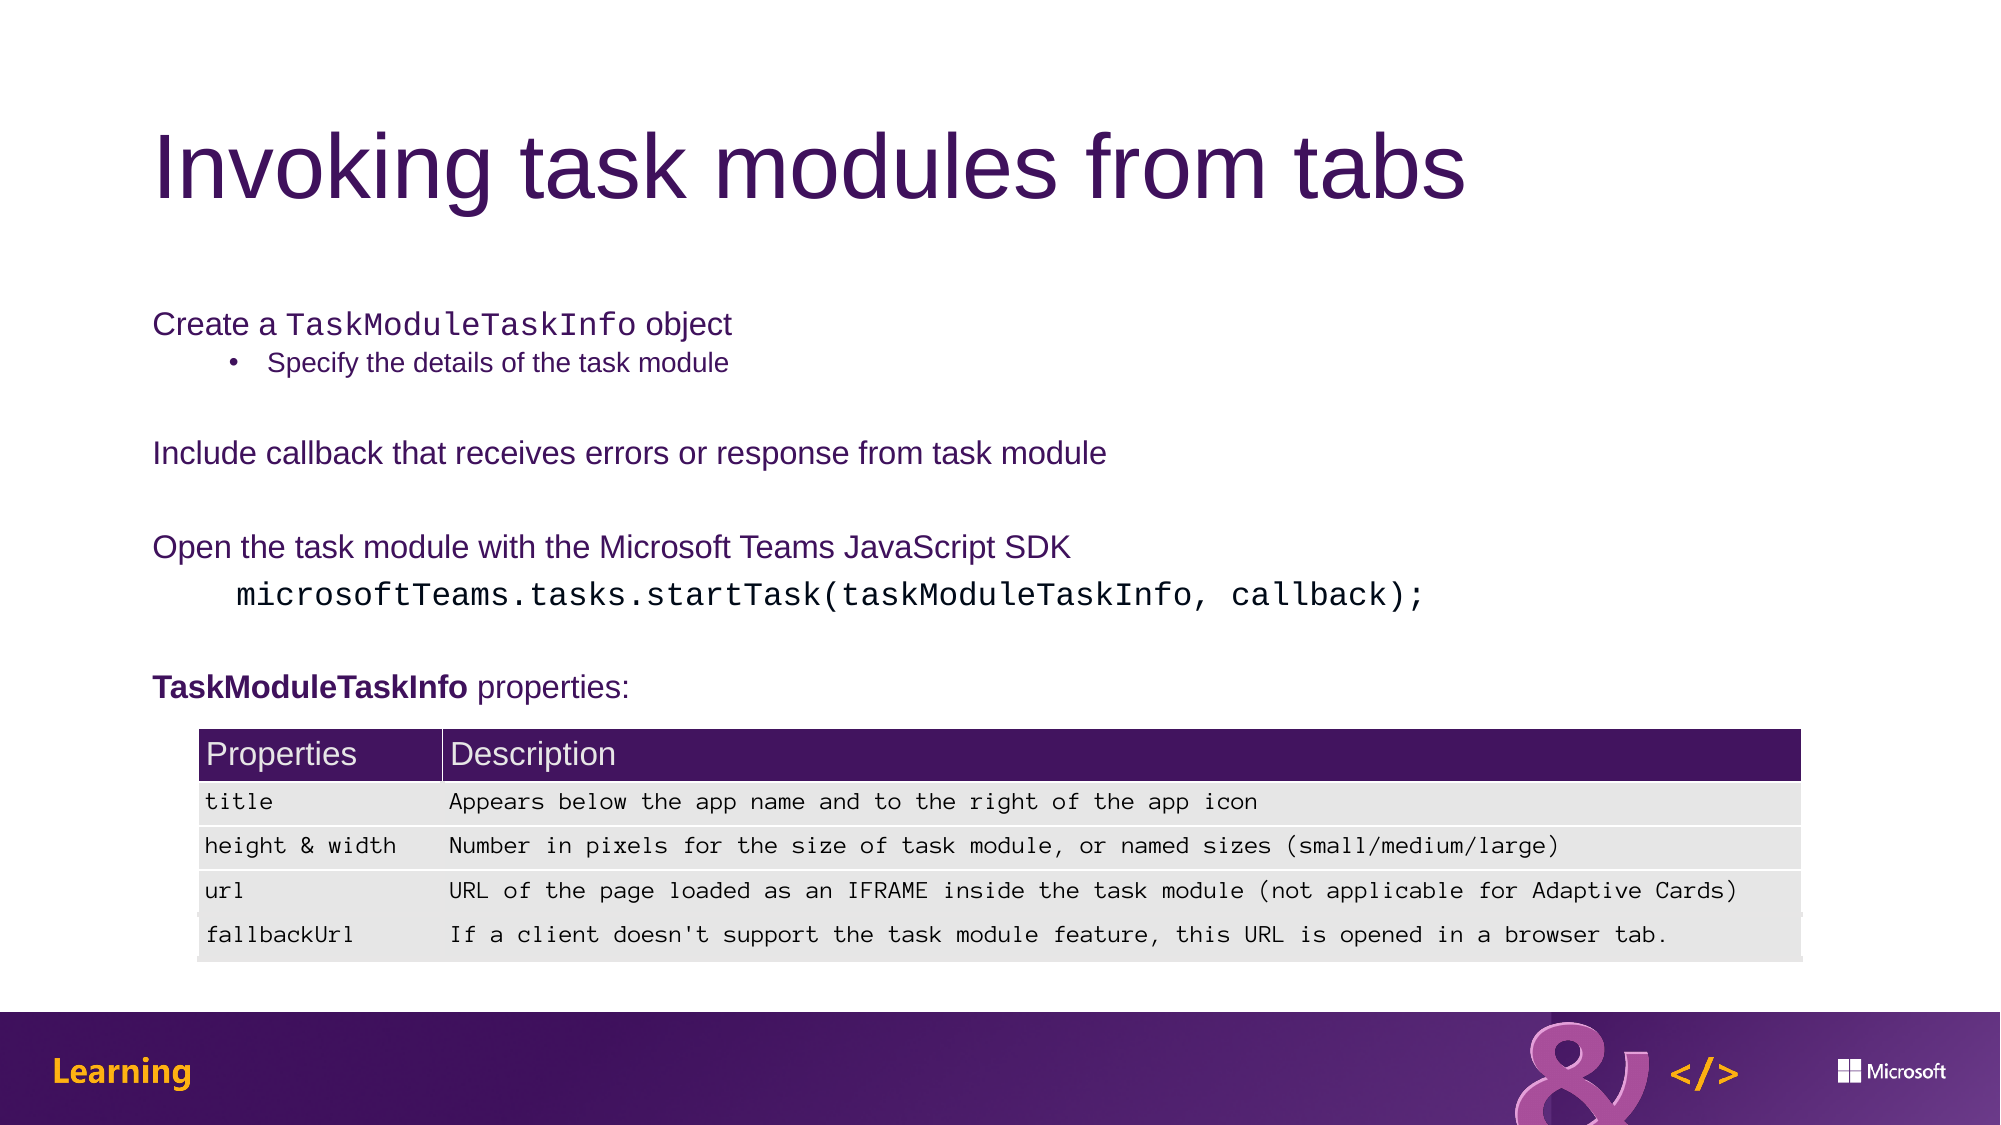

# Invoking task modules from tabs
Create a TaskModuleTaskInfo object
Specify the details of the task module

Include callback that receives errors or response from task module

Open the task module with the Microsoft Teams JavaScript SDK
	microsoftTeams.tasks.startTask(taskModuleTaskInfo, callback);

TaskModuleTaskInfo properties:

| Properties | Description |
| --- | --- |
| title | Appears below the app name and to the right of the app icon |
| height & width | Number in pixels for the size of task module, or named sizes (small/medium/large) |
| url | URL of the page loaded as an IFRAME inside the task module (not applicable for Adaptive Cards) |
| fallbackUrl | If a client doesn't support the task module feature, this URL is opened in a browser tab. |